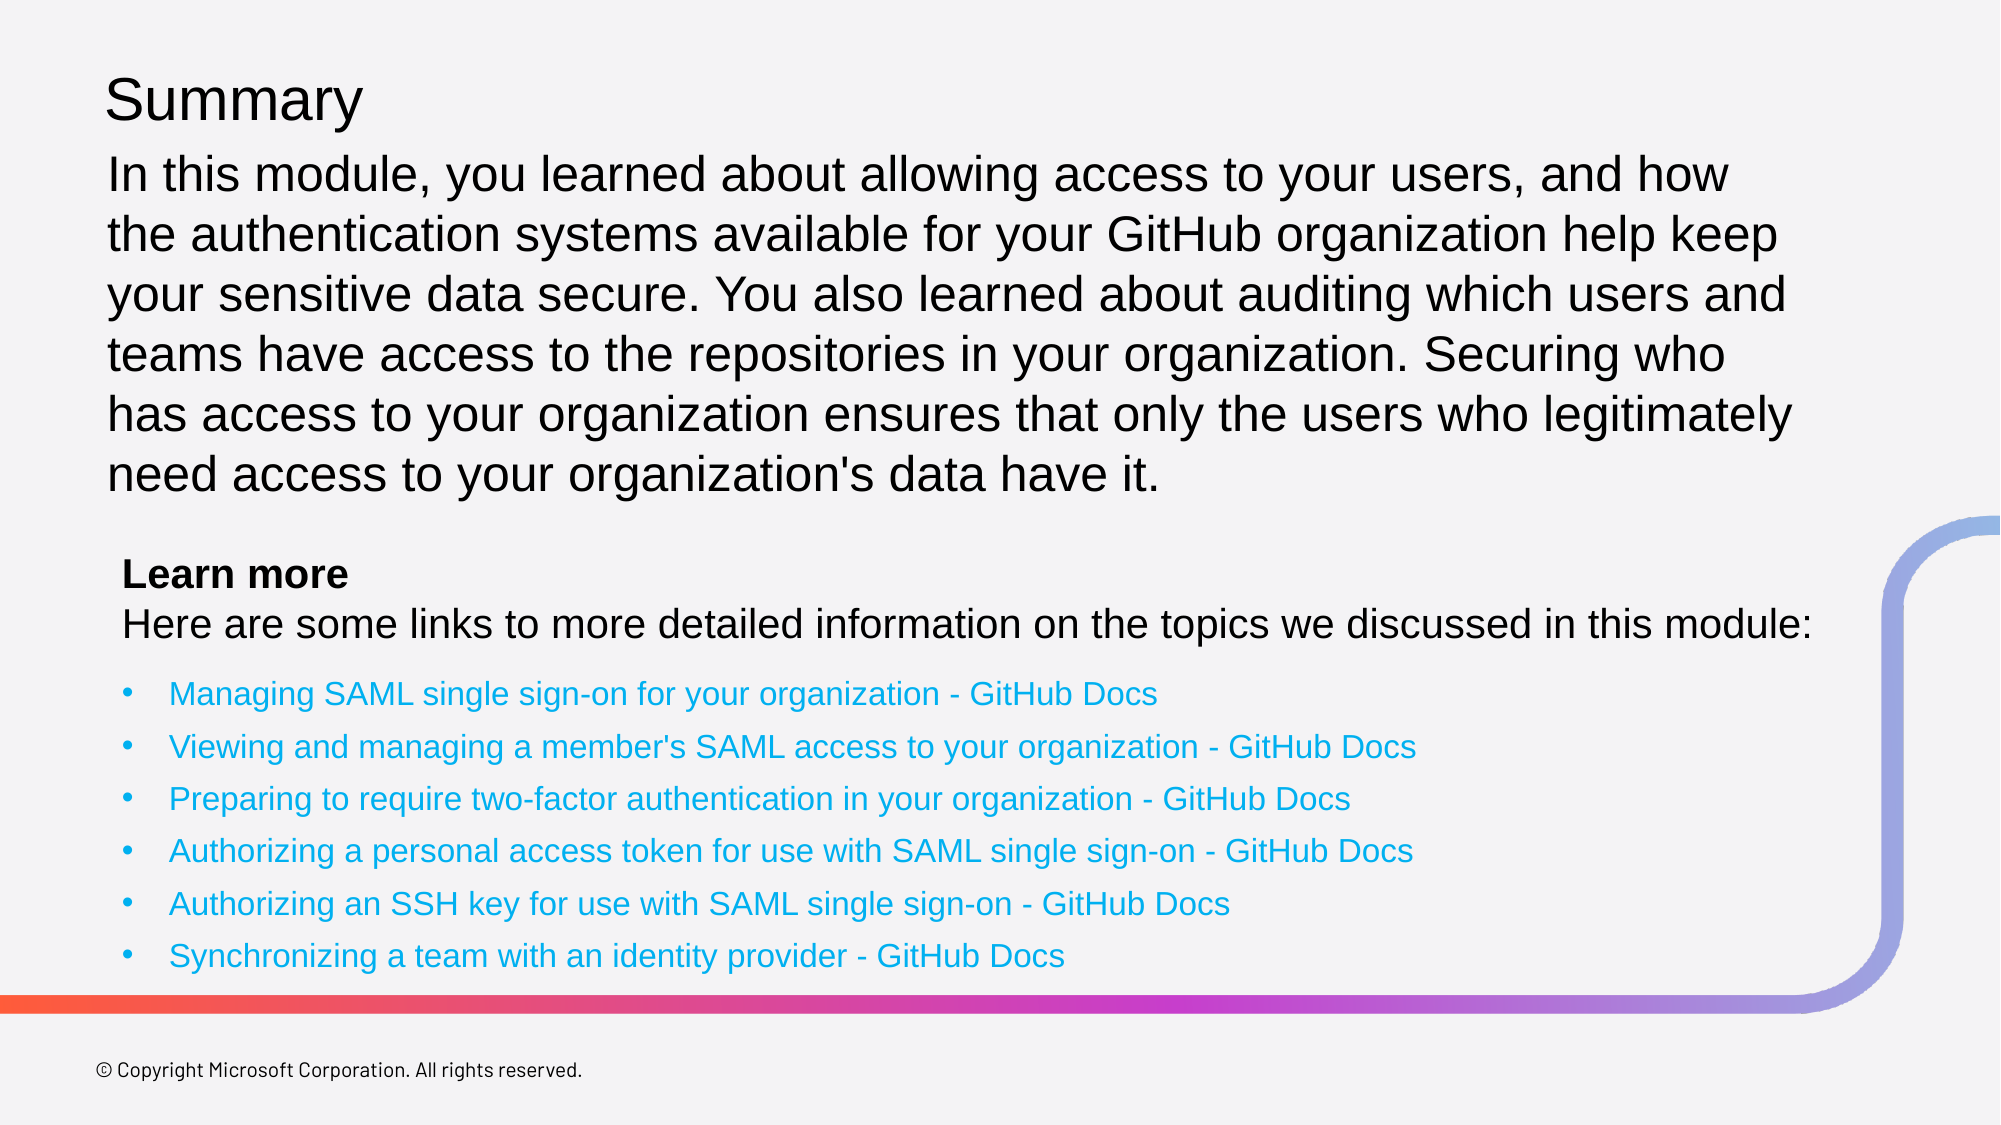

# Summary
In this module, you learned about allowing access to your users, and how the authentication systems available for your GitHub organization help keep your sensitive data secure. You also learned about auditing which users and teams have access to the repositories in your organization. Securing who has access to your organization ensures that only the users who legitimately need access to your organization's data have it.
Learn more
Here are some links to more detailed information on the topics we discussed in this module:
Managing SAML single sign-on for your organization - GitHub Docs
Viewing and managing a member's SAML access to your organization - GitHub Docs
Preparing to require two-factor authentication in your organization - GitHub Docs
Authorizing a personal access token for use with SAML single sign-on - GitHub Docs
Authorizing an SSH key for use with SAML single sign-on - GitHub Docs
Synchronizing a team with an identity provider - GitHub Docs
© Copyright Microsoft Corporation. All rights reserved.